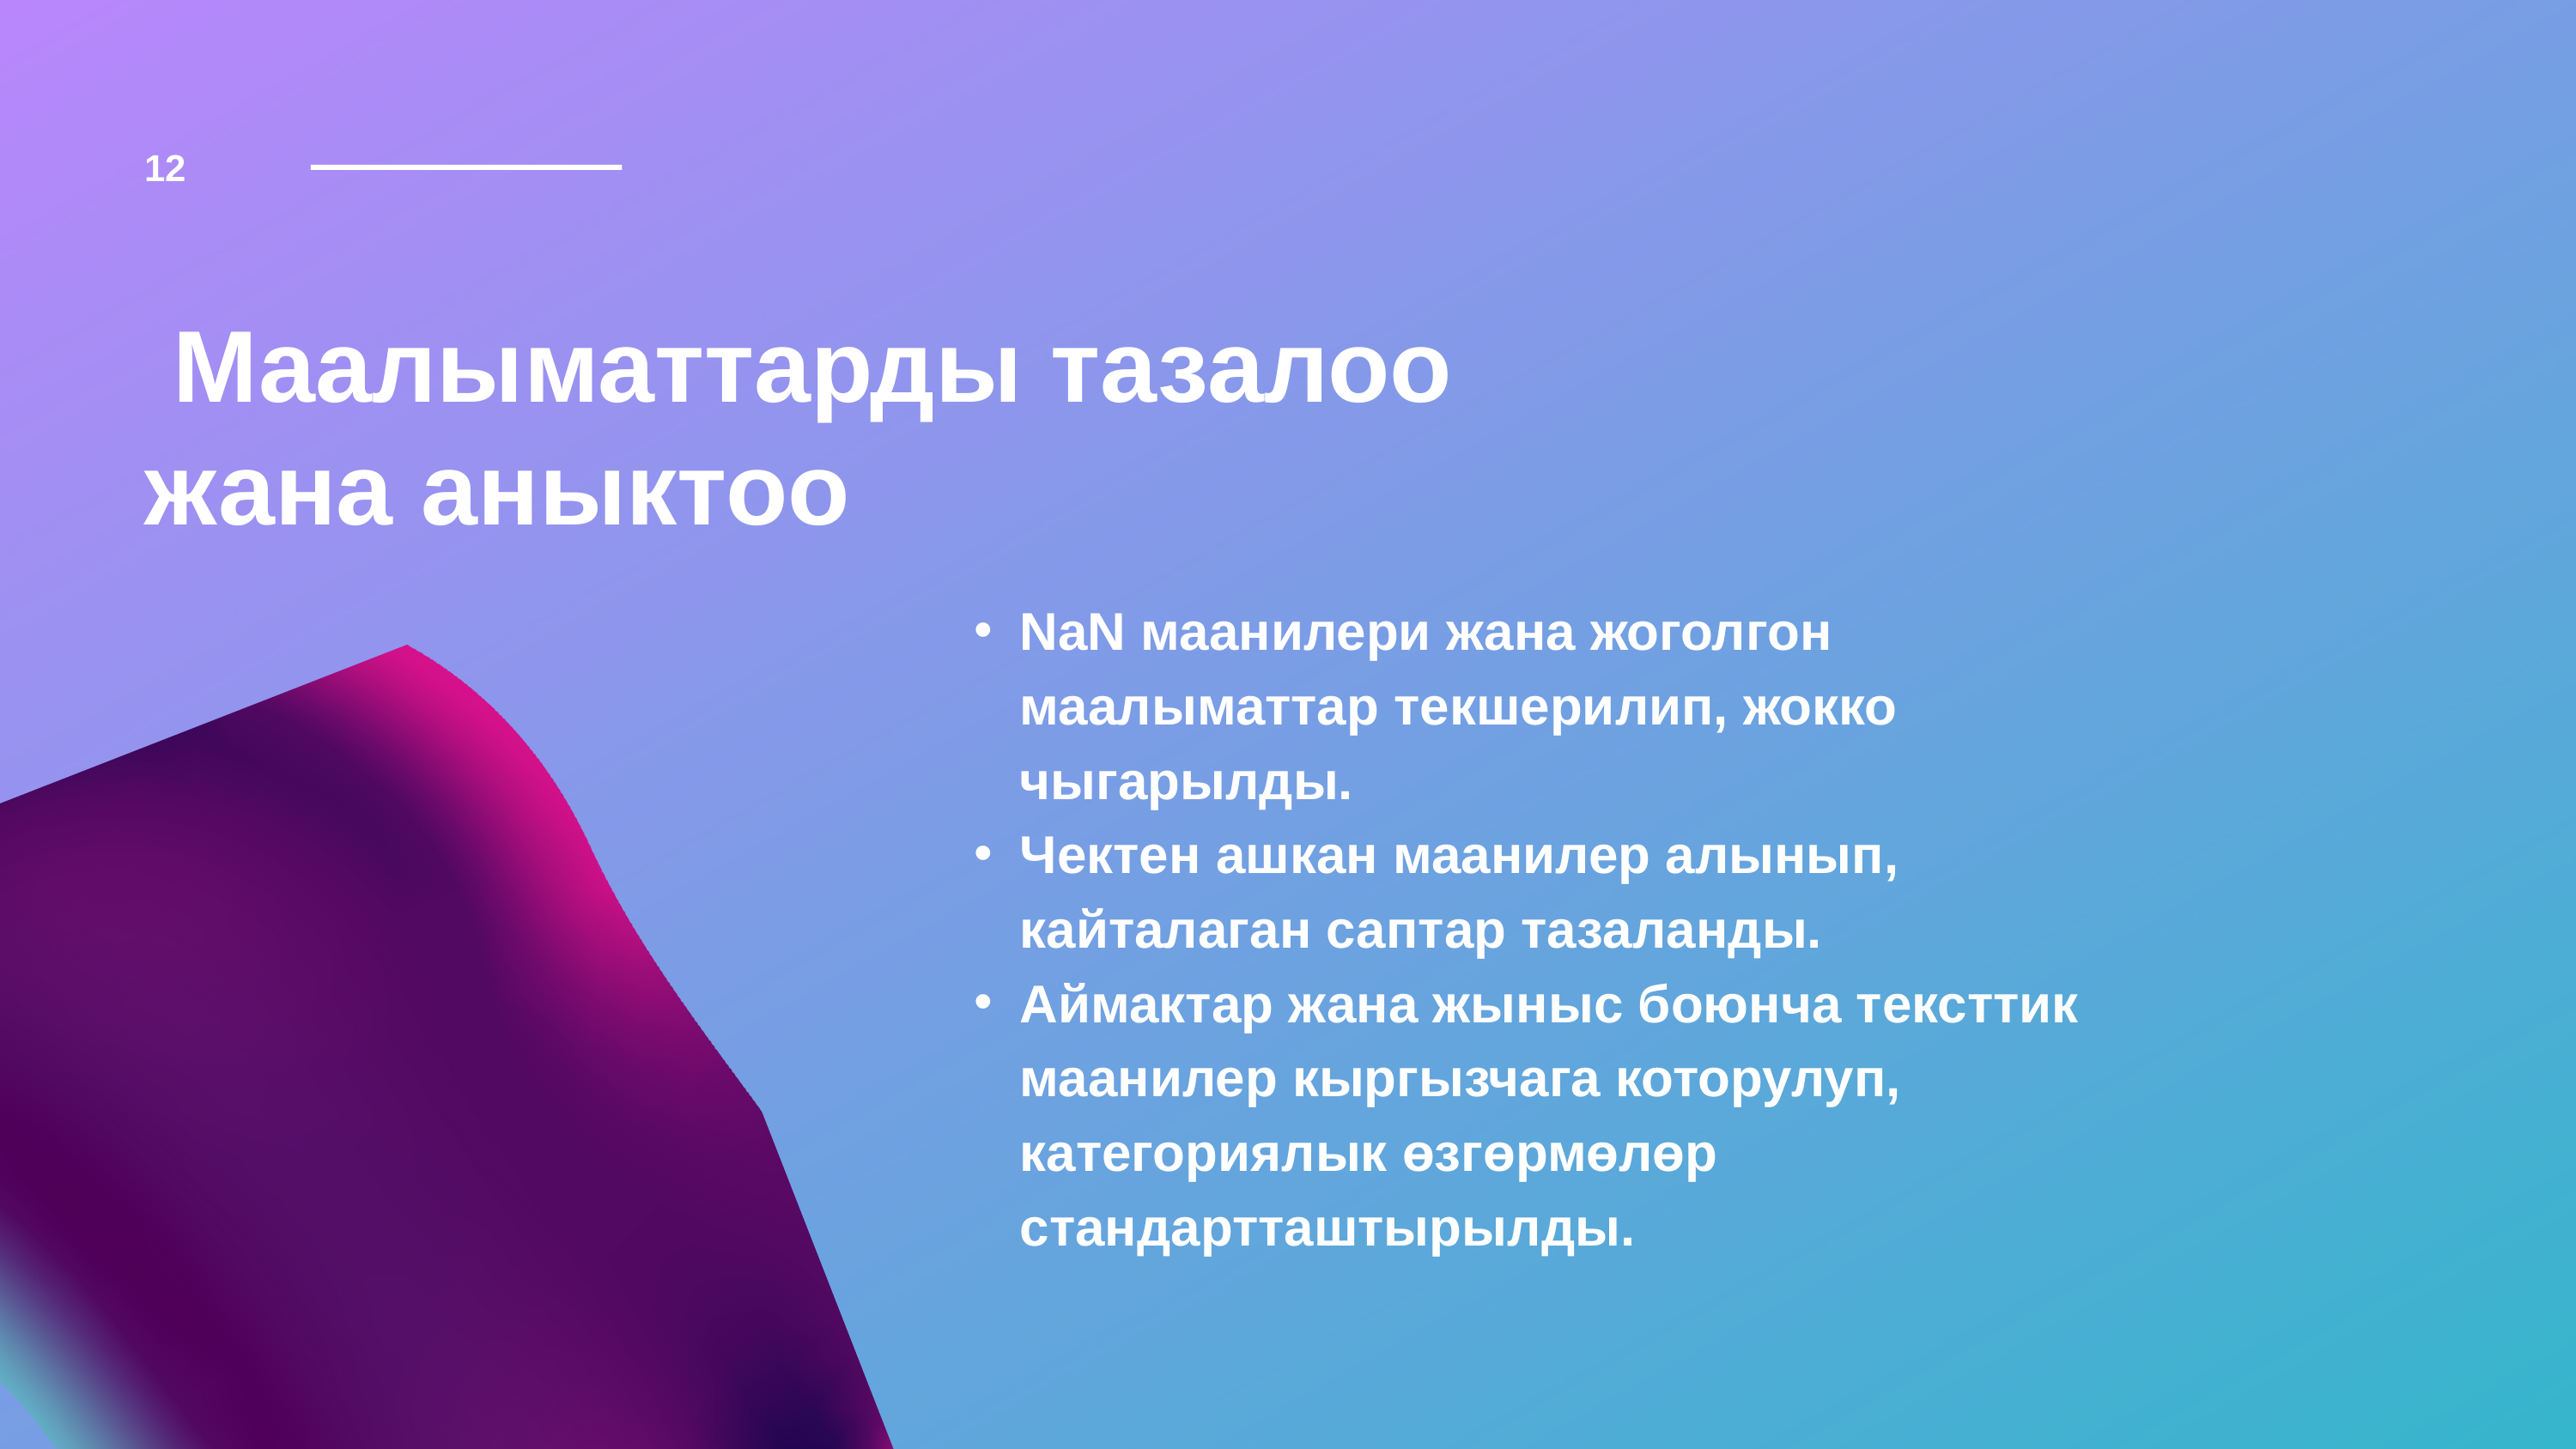

12
 Маалыматтарды тазалоо жана аныктоо
NaN маанилери жана жоголгон маалыматтар текшерилип, жокко чыгарылды.
Чектен ашкан маанилер алынып, кайталаган саптар тазаланды.
Аймактар жана жыныс боюнча тексттик маанилер кыргызчага которулуп, категориялык өзгөрмөлөр стандартташтырылды.